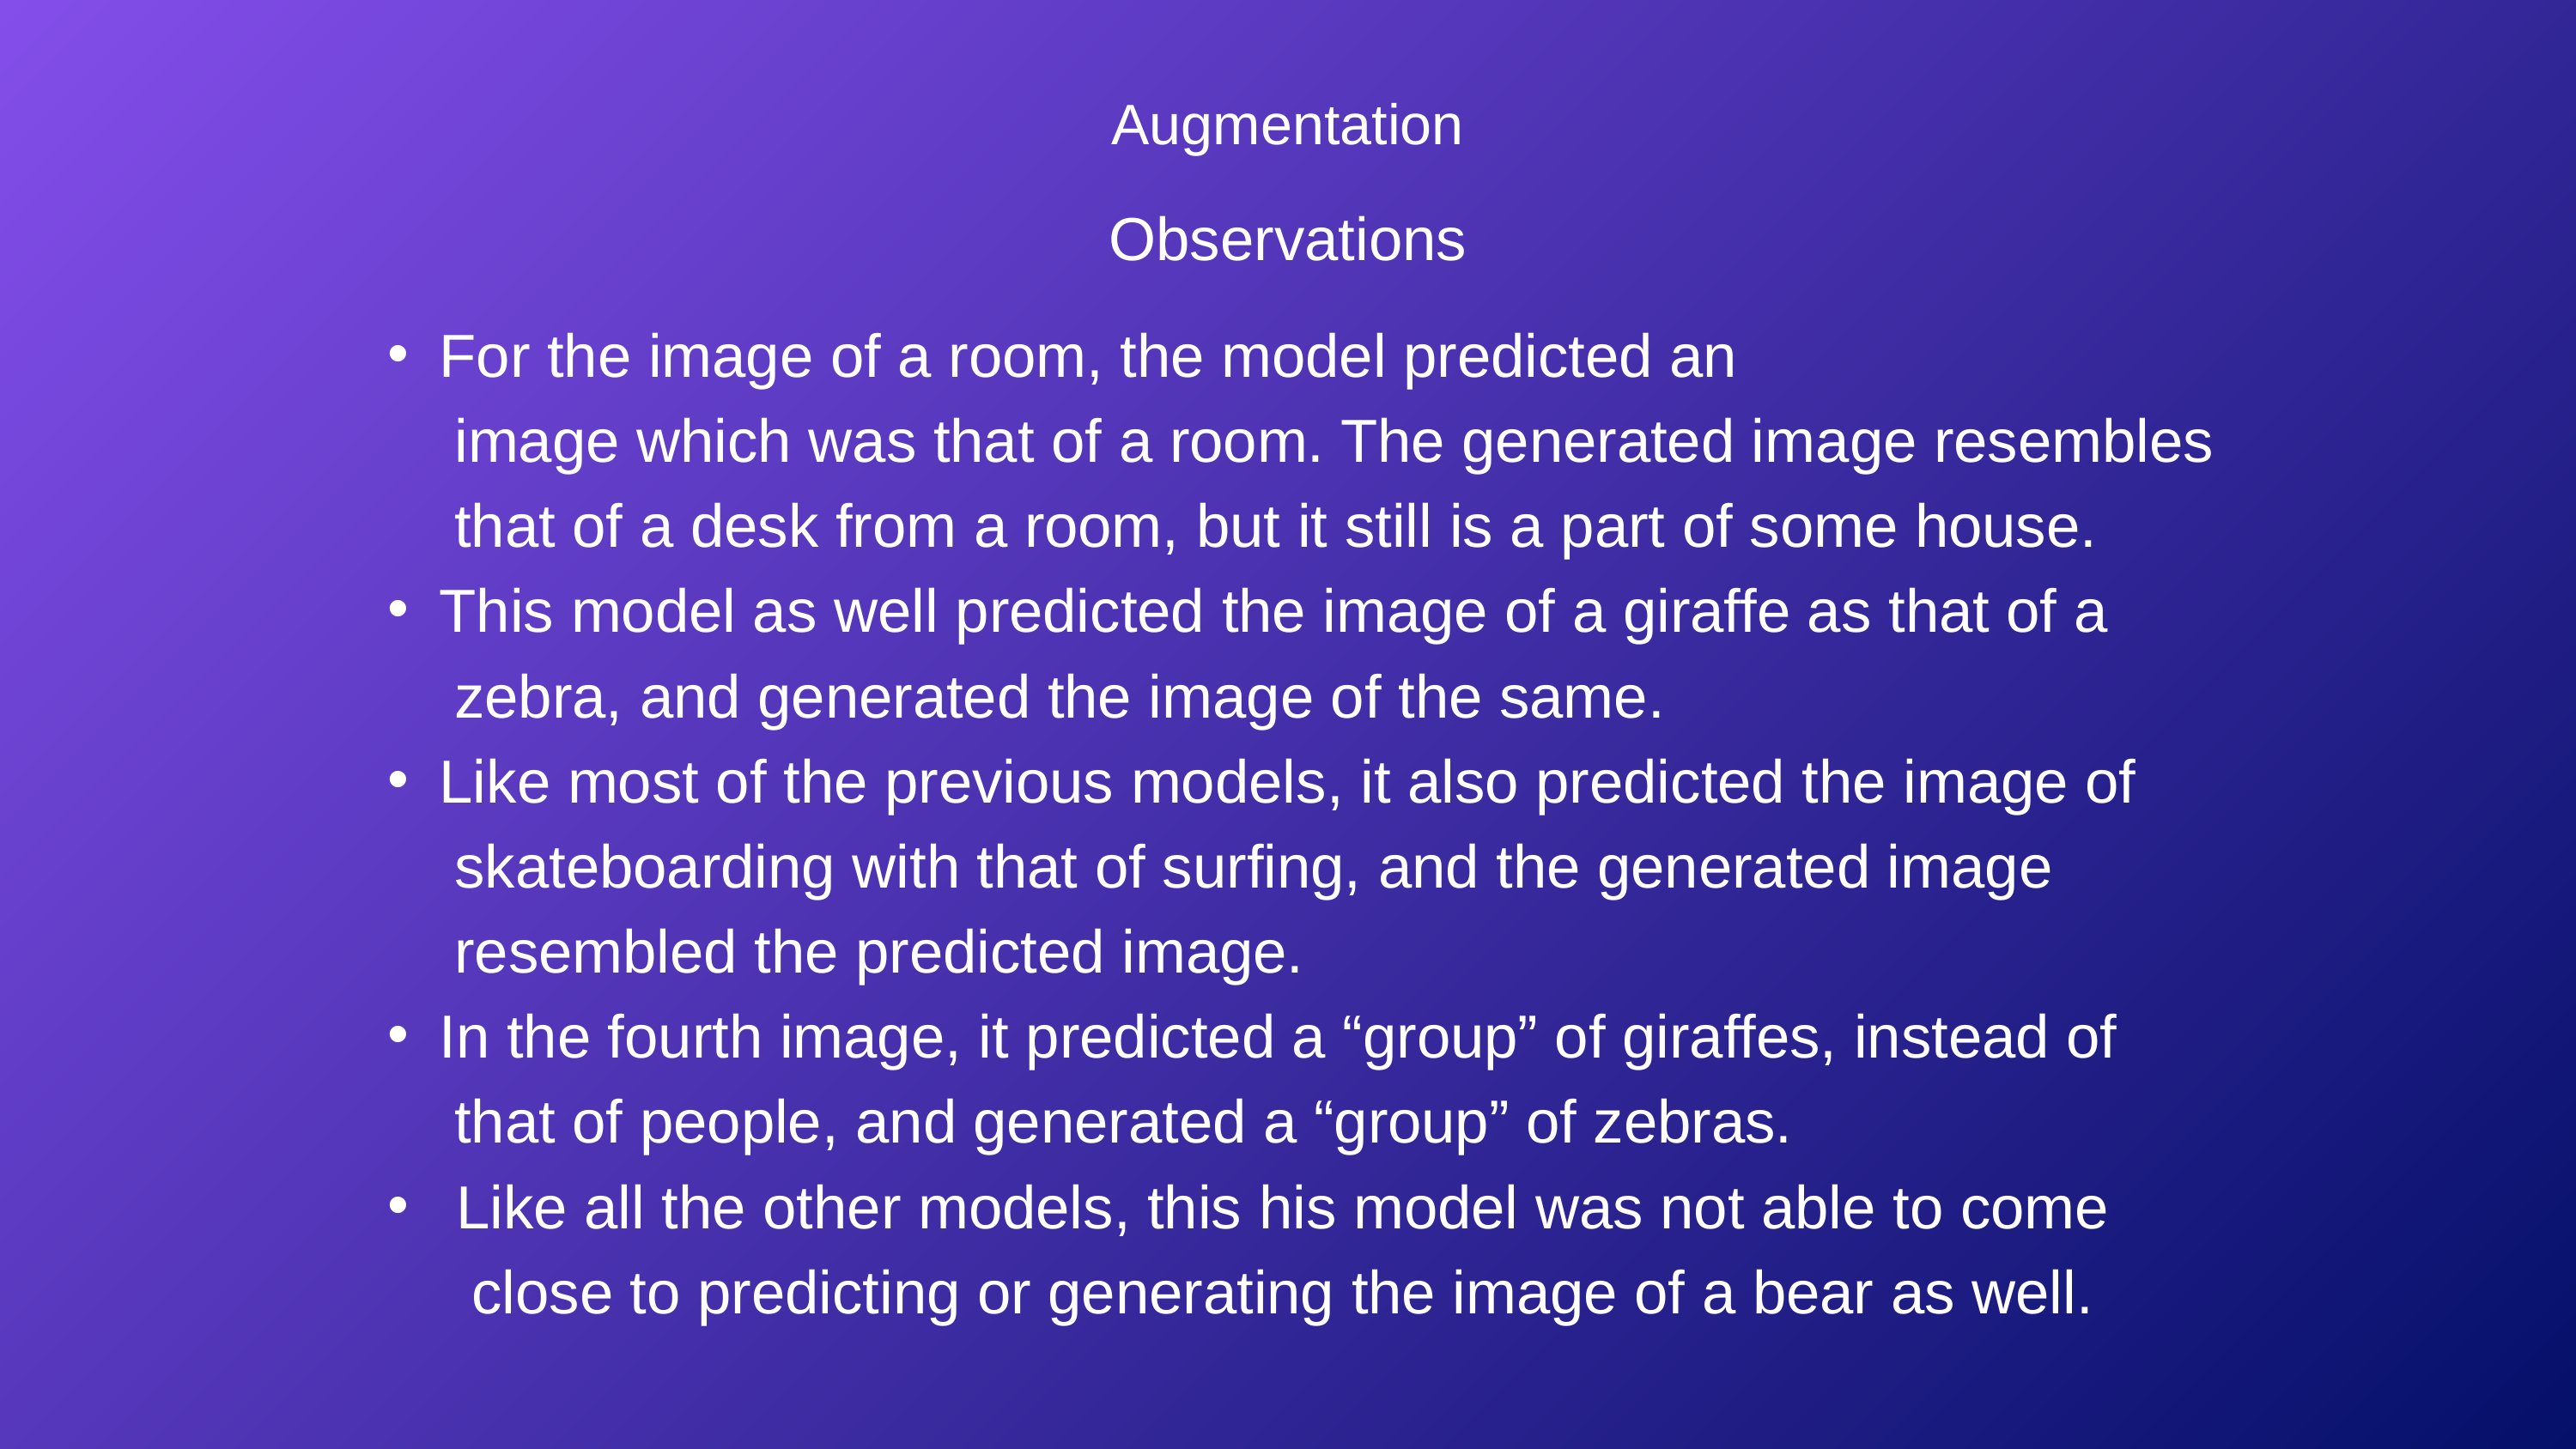

Augmentation
Observations
For the image of a room, the model predicted an
       image which was that of a room. The generated image resembles
       that of a desk from a room, but it still is a part of some house.
This model as well predicted the image of a giraffe as that of a
       zebra, and generated the image of the same.
Like most of the previous models, it also predicted the image of
       skateboarding with that of surfing, and the generated image
       resembled the predicted image.
In the fourth image, it predicted a “group” of giraffes, instead of
       that of people, and generated a “group” of zebras.
 Like all the other models, this his model was not able to come
        close to predicting or generating the image of a bear as well.